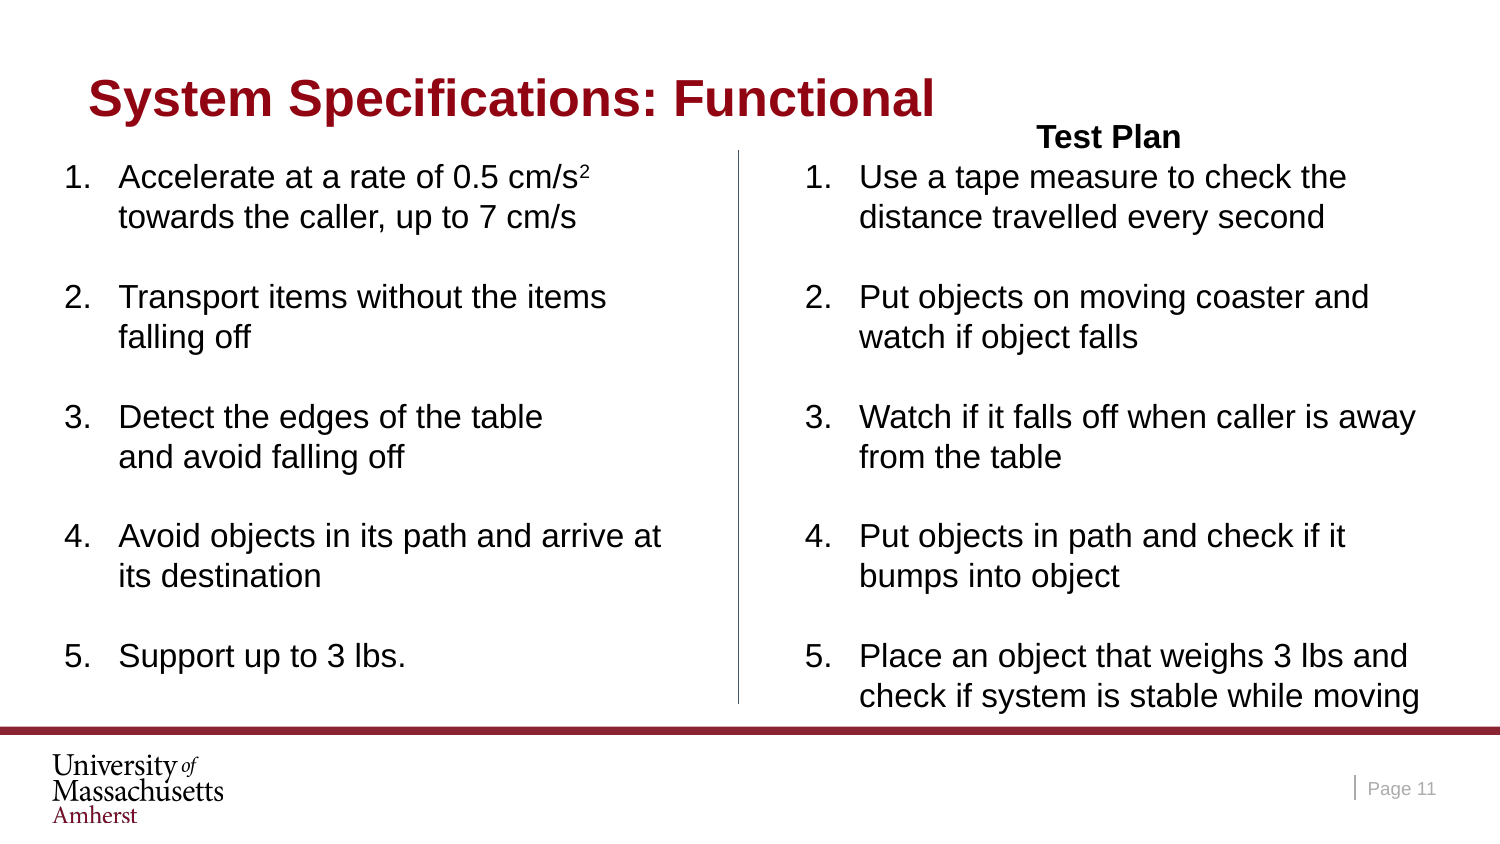

# System Specifications: Functional

Accelerate at a rate of 0.5 cm/s2 towards the caller, up to 7 cm/s

Transport items without the items falling off

Detect the edges of the table
and avoid falling off

Avoid objects in its path and arrive at its destination

Support up to 3 lbs.

Test Plan
Use a tape measure to check the distance travelled every second

Put objects on moving coaster and watch if object falls

Watch if it falls off when caller is away from the table

Put objects in path and check if it bumps into object

Place an object that weighs 3 lbs and check if system is stable while moving

Page 11